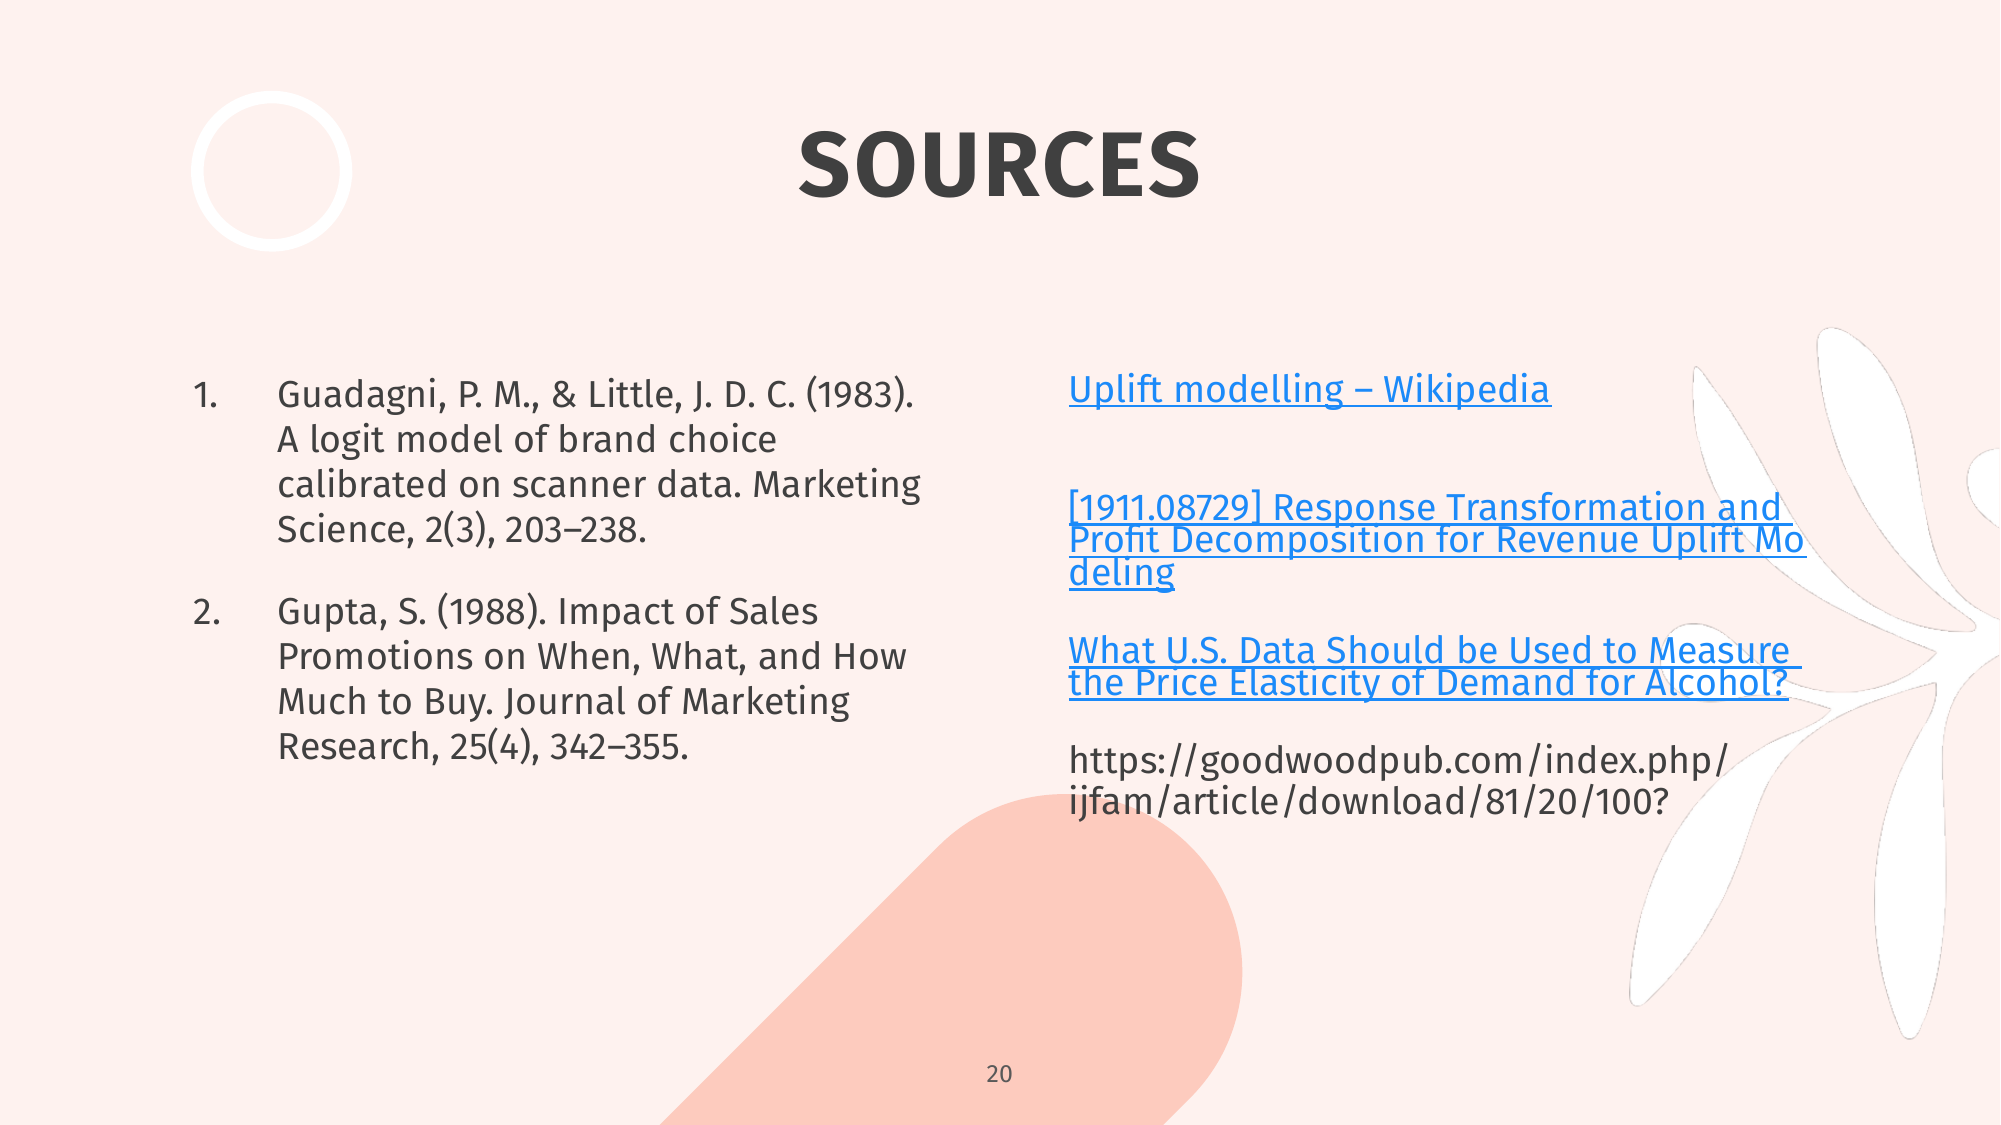

# sources
Guadagni, P. M., & Little, J. D. C. (1983). A logit model of brand choice calibrated on scanner data. Marketing Science, 2(3), 203–238.
Gupta, S. (1988). Impact of Sales Promotions on When, What, and How Much to Buy. Journal of Marketing Research, 25(4), 342–355.
Uplift modelling – Wikipedia
[1911.08729] Response Transformation and Profit Decomposition for Revenue Uplift Modeling
What U.S. Data Should be Used to Measure the Price Elasticity of Demand for Alcohol?
https://goodwoodpub.com/index.php/ijfam/article/download/81/20/100?
20